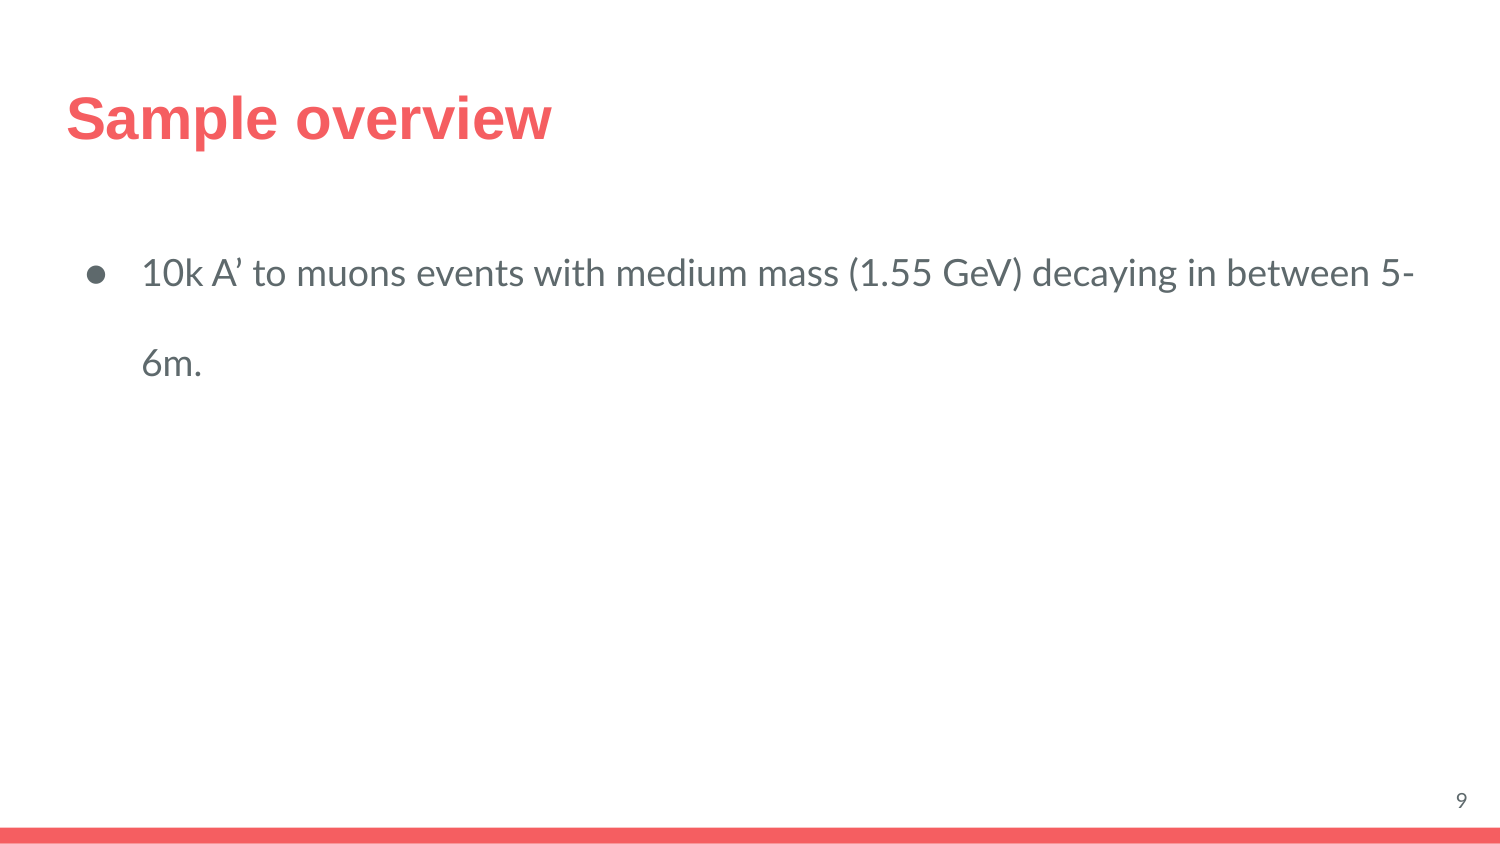

# Sample overview
10k A’ to muons events with medium mass (1.55 GeV) decaying in between 5-6m.
9